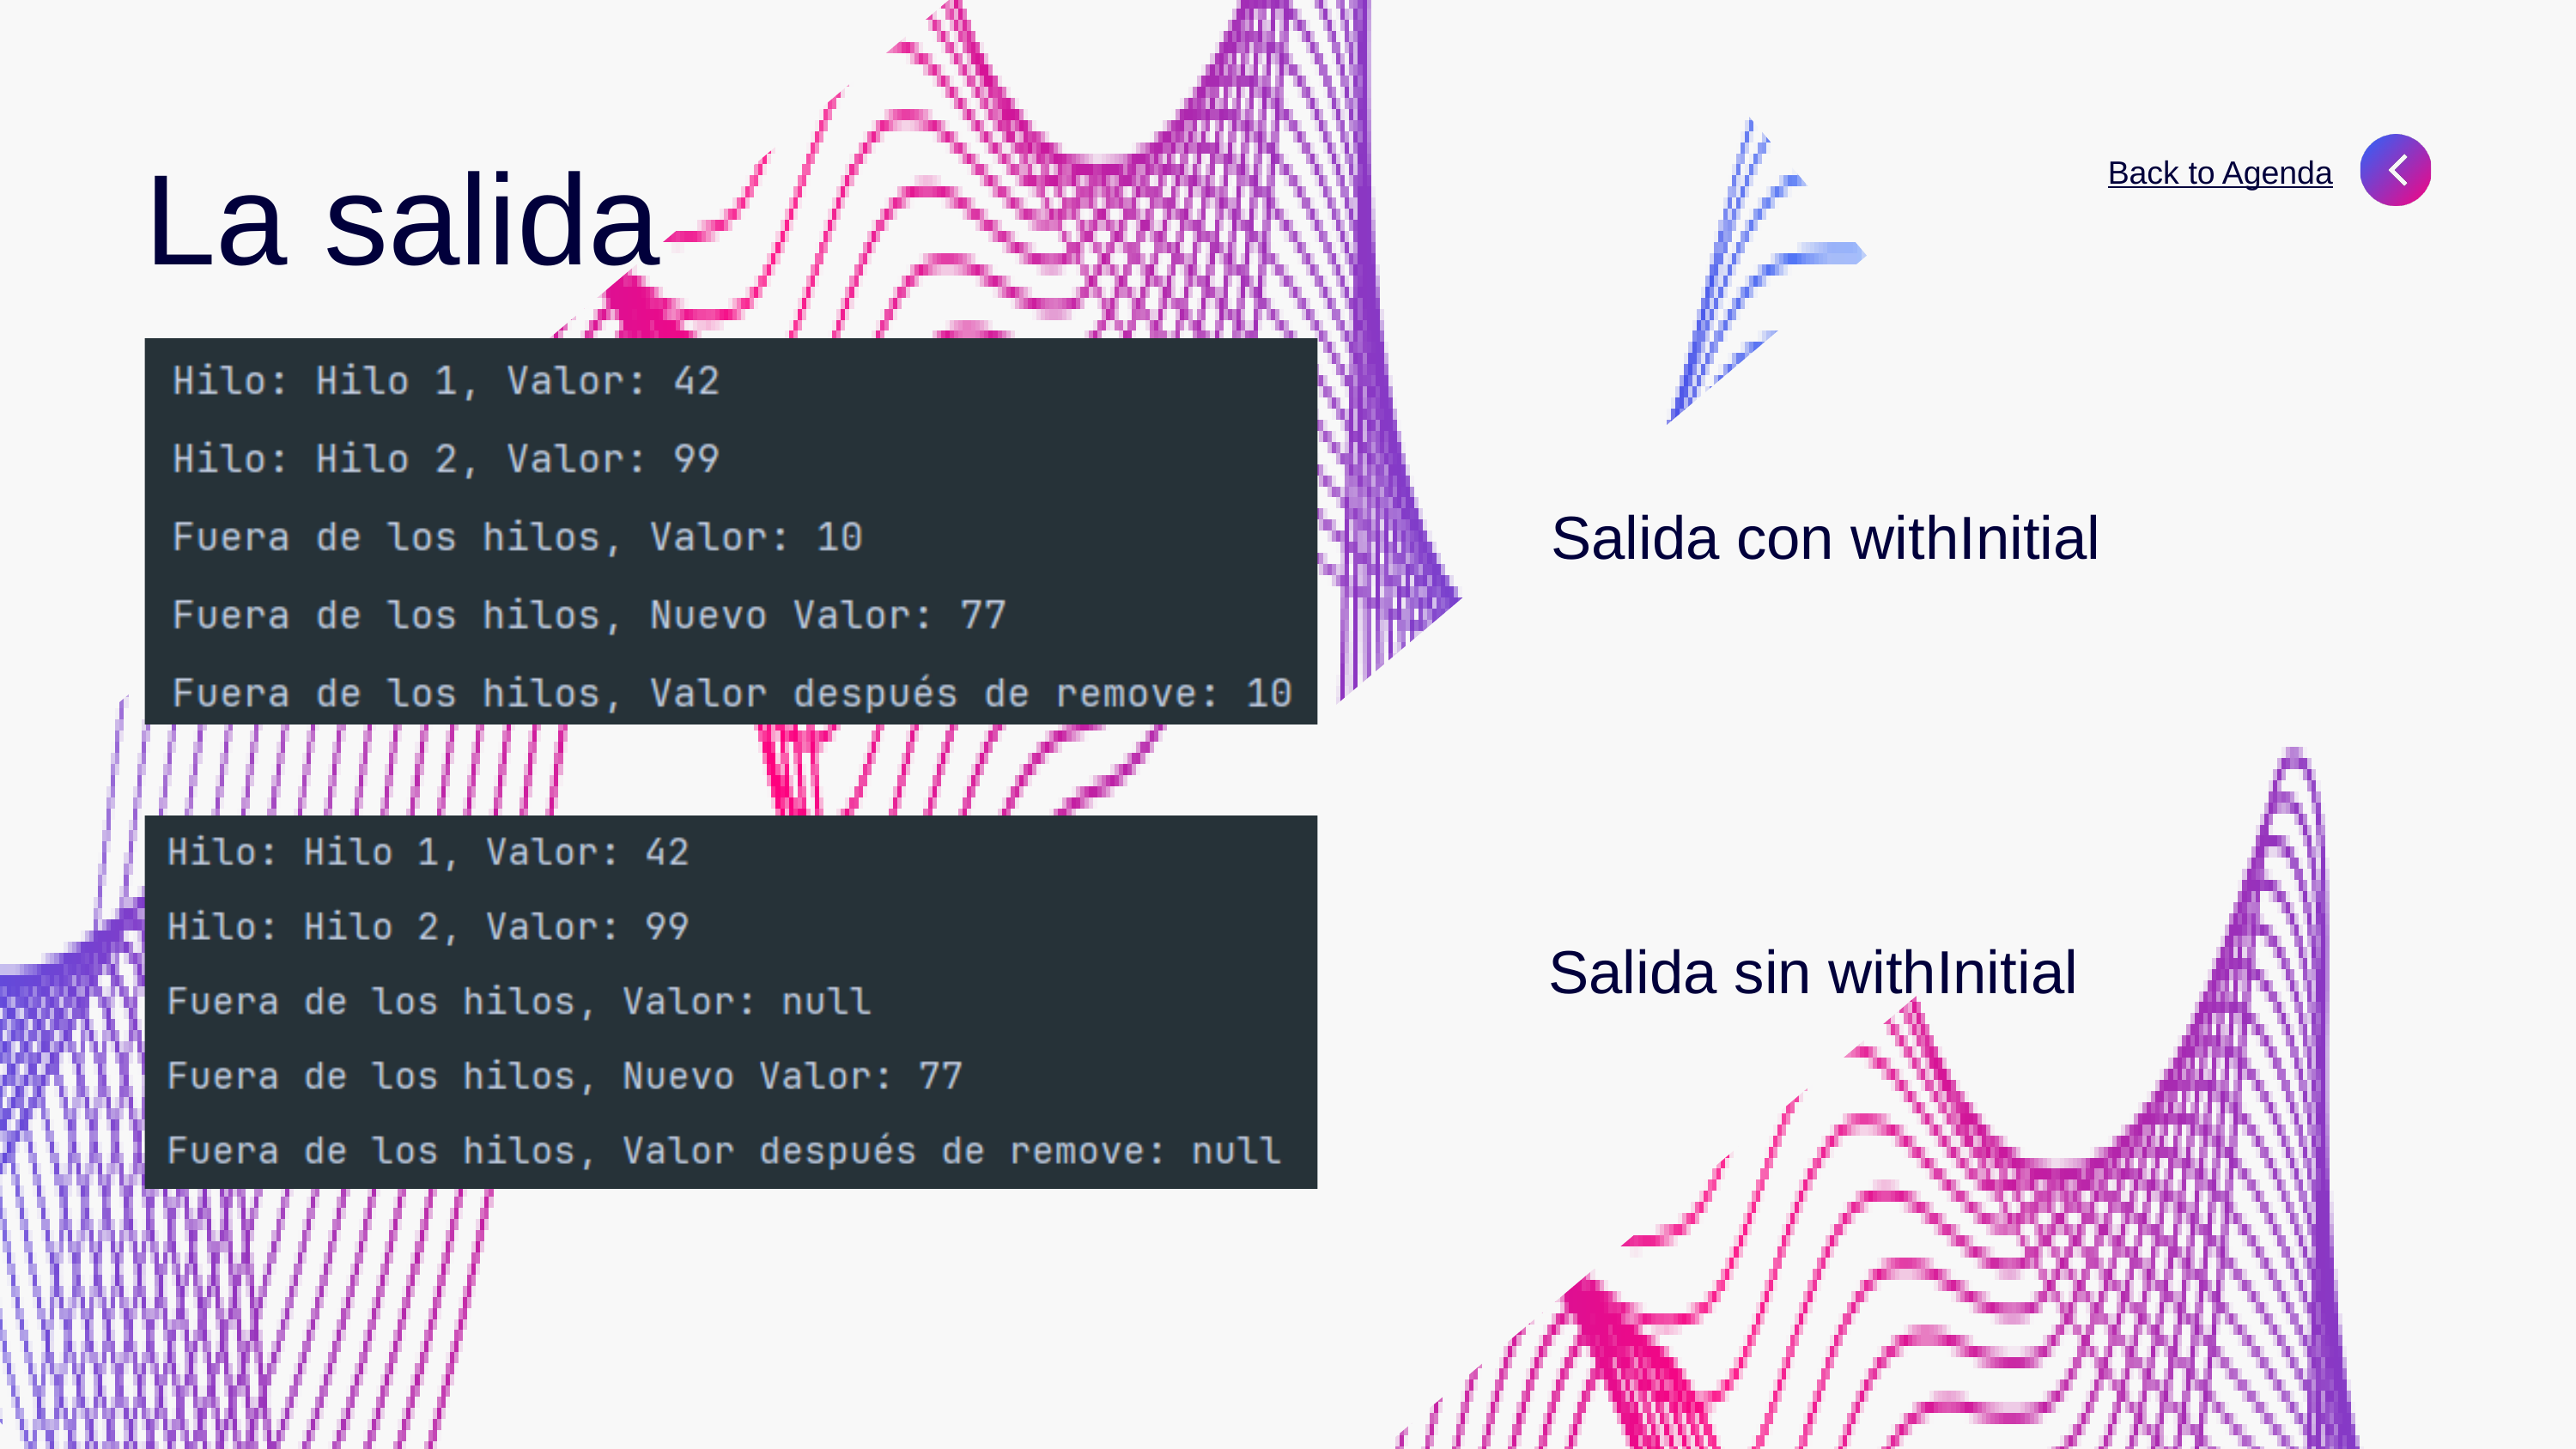

Back to Agenda

La salida

Salida con withInitial

Salida sin withInitial